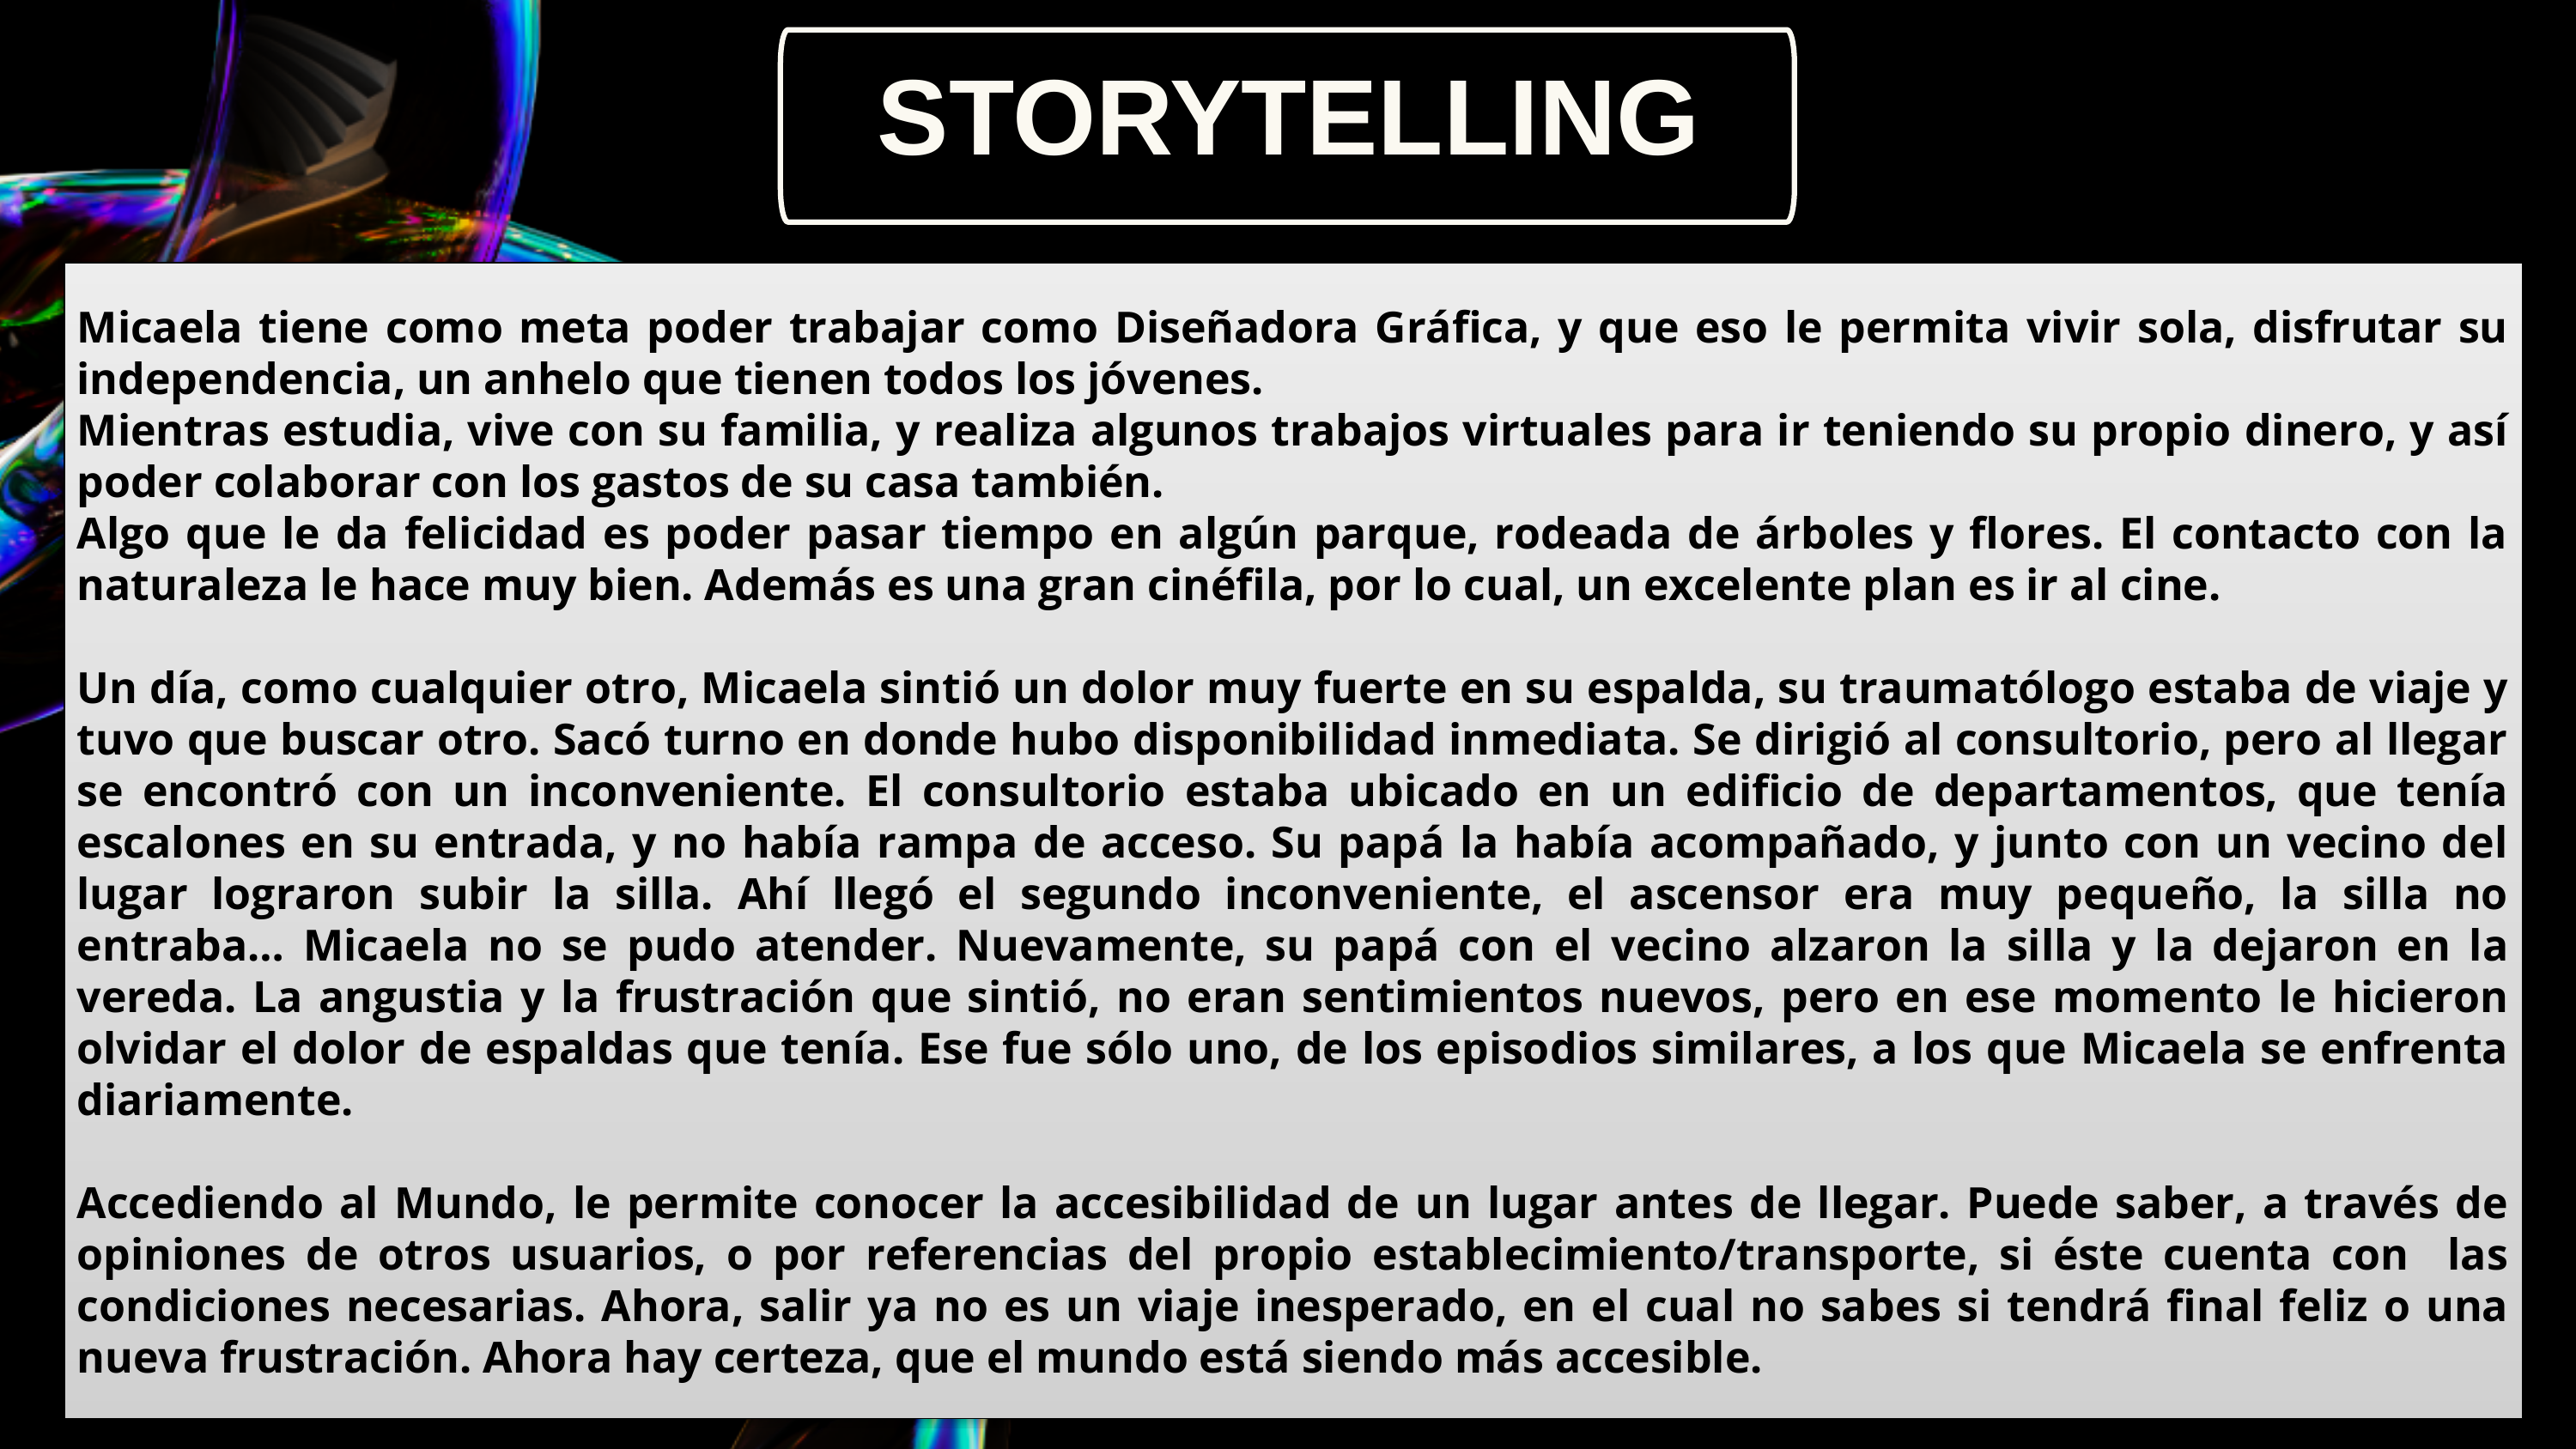

STORYTELLING
Micaela tiene como meta poder trabajar como Diseñadora Gráfica, y que eso le permita vivir sola, disfrutar su independencia, un anhelo que tienen todos los jóvenes.
Mientras estudia, vive con su familia, y realiza algunos trabajos virtuales para ir teniendo su propio dinero, y así poder colaborar con los gastos de su casa también.
Algo que le da felicidad es poder pasar tiempo en algún parque, rodeada de árboles y flores. El contacto con la naturaleza le hace muy bien. Además es una gran cinéfila, por lo cual, un excelente plan es ir al cine.

Un día, como cualquier otro, Micaela sintió un dolor muy fuerte en su espalda, su traumatólogo estaba de viaje y tuvo que buscar otro. Sacó turno en donde hubo disponibilidad inmediata. Se dirigió al consultorio, pero al llegar se encontró con un inconveniente. El consultorio estaba ubicado en un edificio de departamentos, que tenía escalones en su entrada, y no había rampa de acceso. Su papá la había acompañado, y junto con un vecino del lugar lograron subir la silla. Ahí llegó el segundo inconveniente, el ascensor era muy pequeño, la silla no entraba… Micaela no se pudo atender. Nuevamente, su papá con el vecino alzaron la silla y la dejaron en la vereda. La angustia y la frustración que sintió, no eran sentimientos nuevos, pero en ese momento le hicieron olvidar el dolor de espaldas que tenía. Ese fue sólo uno, de los episodios similares, a los que Micaela se enfrenta diariamente.

Accediendo al Mundo, le permite conocer la accesibilidad de un lugar antes de llegar. Puede saber, a través de opiniones de otros usuarios, o por referencias del propio establecimiento/transporte, si éste cuenta con  las condiciones necesarias. Ahora, salir ya no es un viaje inesperado, en el cual no sabes si tendrá final feliz o una nueva frustración. Ahora hay certeza, que el mundo está siendo más accesible.